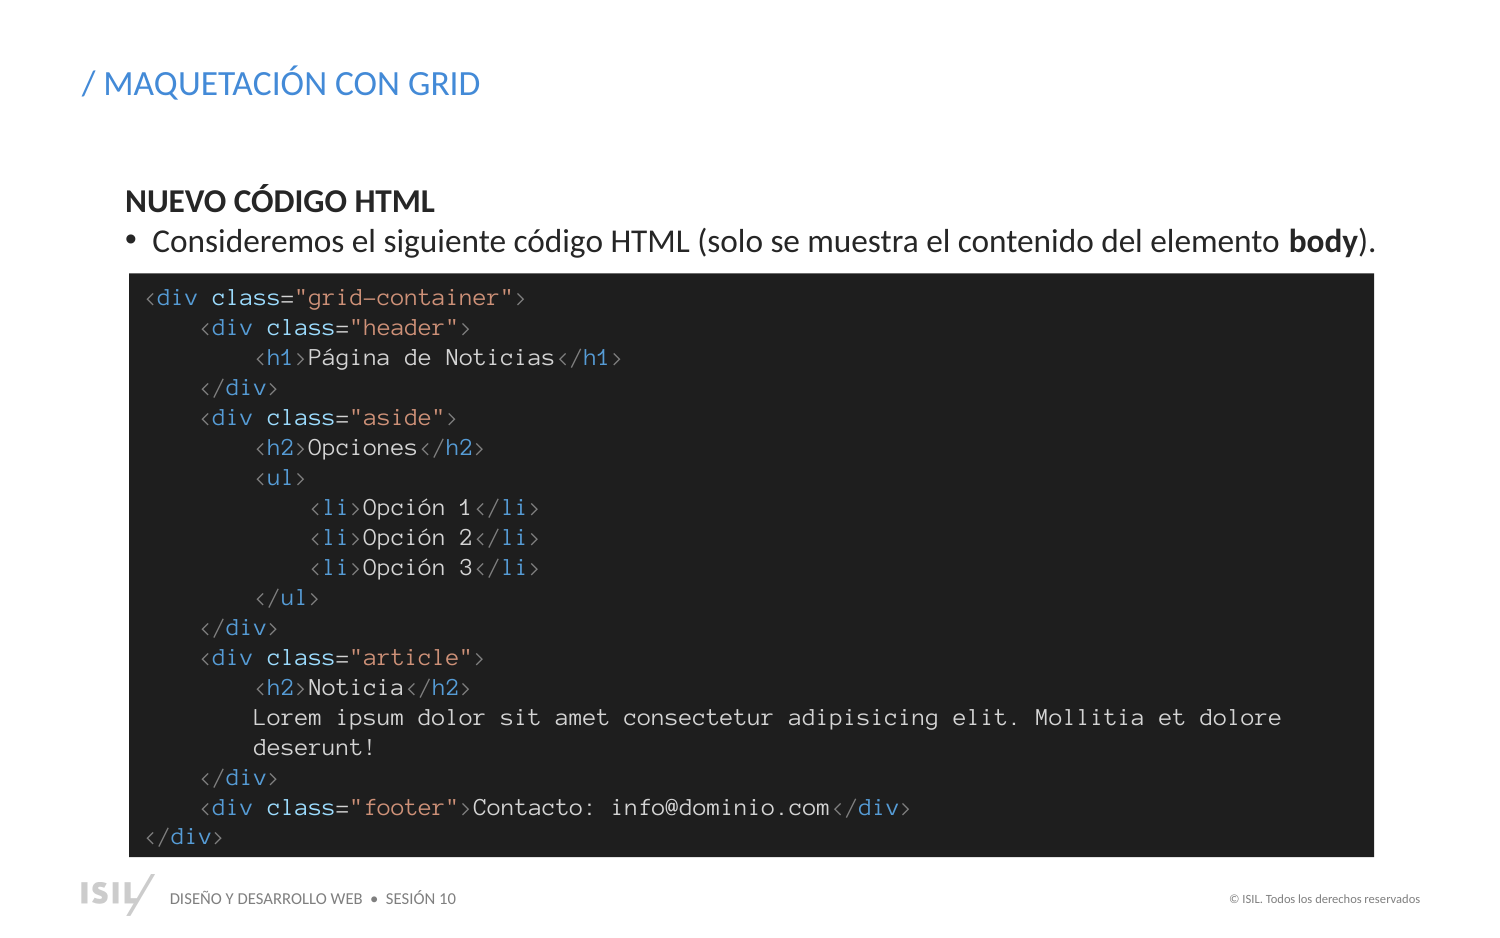

/ MAQUETACIÓN CON GRID
NUEVO CÓDIGO HTML
Consideremos el siguiente código HTML (solo se muestra el contenido del elemento body).
<div class="grid-container">
    <div class="header">
        <h1>Página de Noticias</h1>
    </div>
    <div class="aside">
        <h2>Opciones</h2>
        <ul>
            <li>Opción 1</li>
            <li>Opción 2</li>
            <li>Opción 3</li>
        </ul>
    </div>
    <div class="article">
        <h2>Noticia</h2>
        Lorem ipsum dolor sit amet consectetur adipisicing elit. Mollitia et dolore
        deserunt!
    </div>
    <div class="footer">Contacto: info@dominio.com</div>
</div>